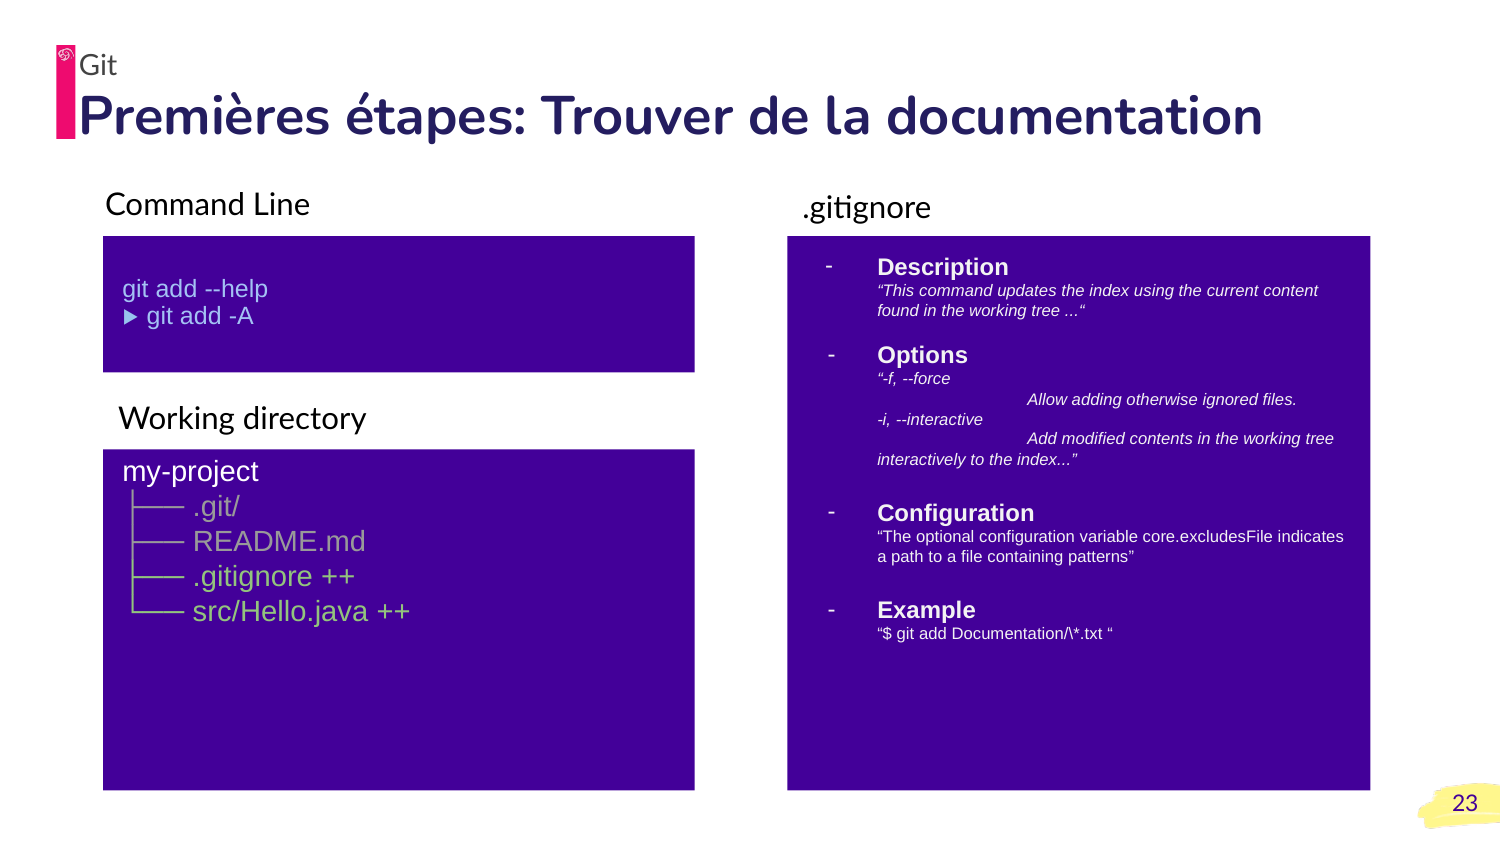

Git
# Premières étapes: Trouver de la documentation

Command Line
.gitignore

Description
“This command updates the index using the current content found in the working tree ...“

Options
“-f, --force
	Allow adding otherwise ignored files.
-i, --interactive
       	Add modified contents in the working tree interactively to the index...”

Configuration
“The optional configuration variable core.excludesFile indicates a path to a file containing patterns”

Example
“$ git add Documentation/\*.txt “

git add --help
⯈ git add -A

Working Directory
Working directory
my-project
├── .git/
├── README.md
├── .gitignore ++
└── src/Hello.java ++

23